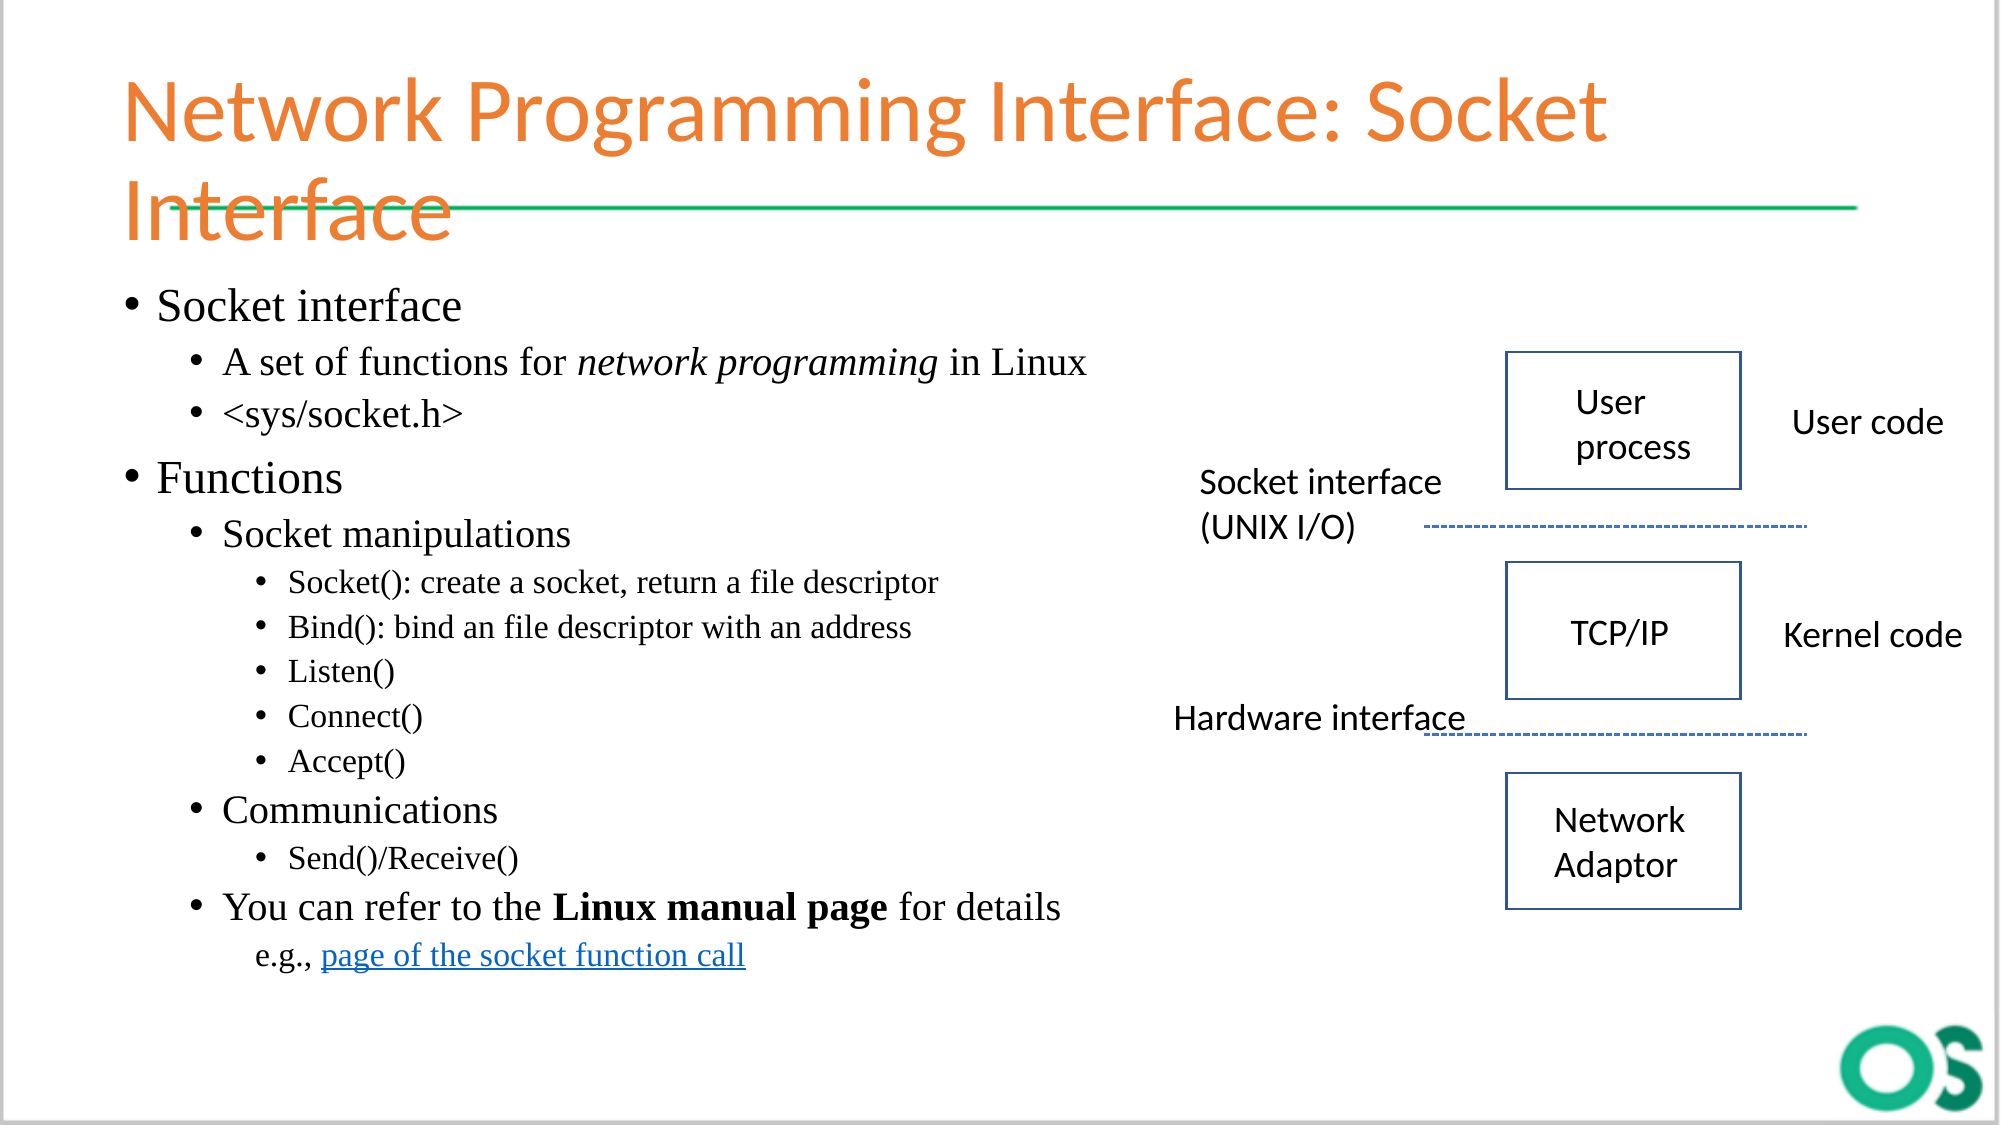

# Network Programming Interface: Socket Interface
Socket interface
A set of functions for network programming in Linux
<sys/socket.h>
Functions
Socket manipulations
Socket(): create a socket, return a file descriptor
Bind(): bind an file descriptor with an address
Listen()
Connect()
Accept()
Communications
Send()/Receive()
You can refer to the Linux manual page for details
e.g., page of the socket function call

User process
User code
Socket interface
(UNIX I/O)

TCP/IP
Kernel code
Hardware interface

Network
Adaptor